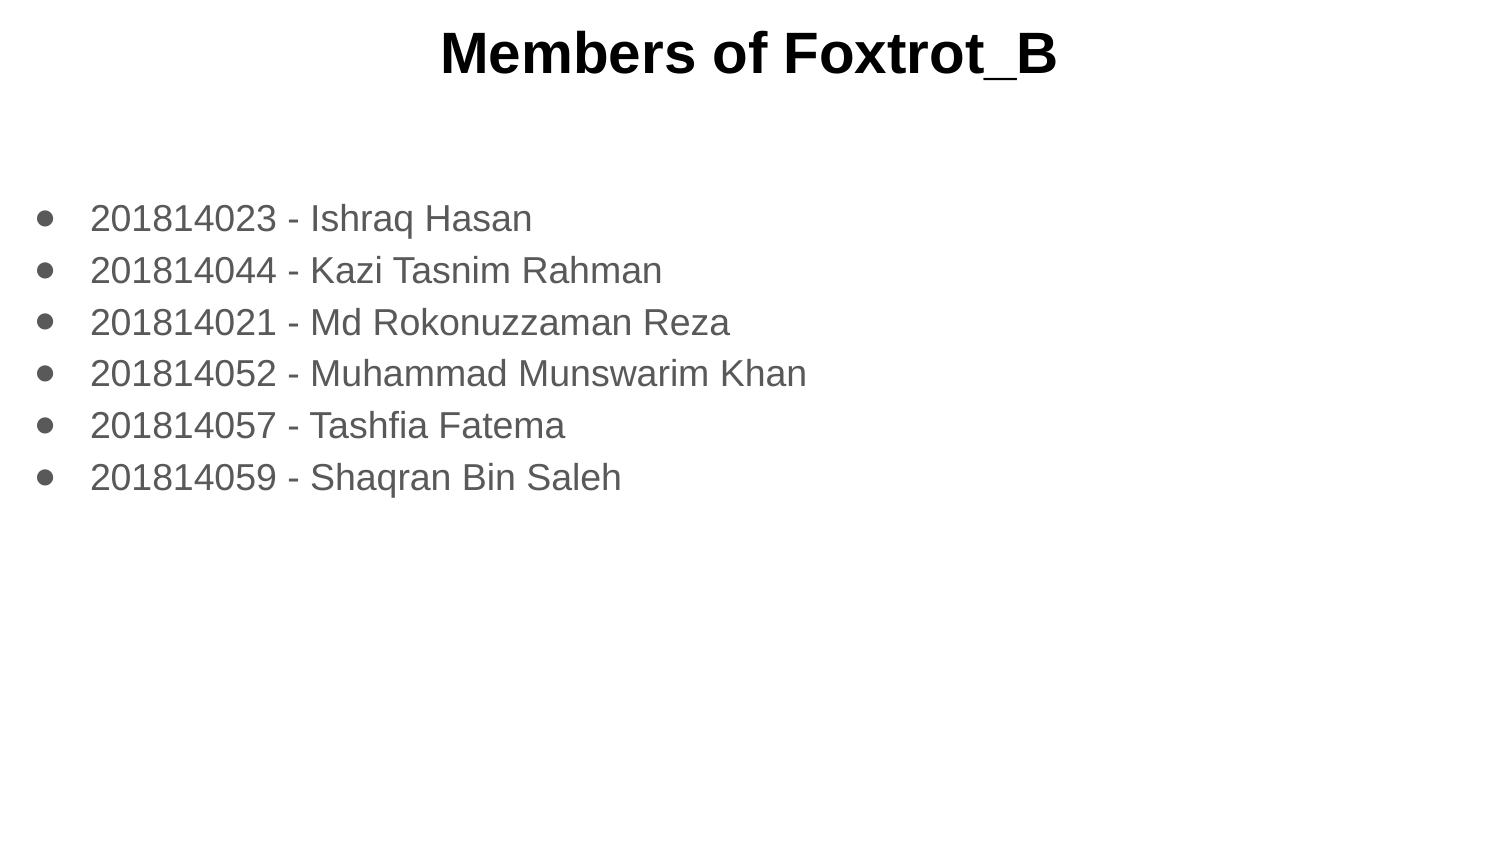

# Members of Foxtrot_B

201814023 - Ishraq Hasan
201814044 - Kazi Tasnim Rahman
201814021 - Md Rokonuzzaman Reza
201814052 - Muhammad Munswarim Khan
201814057 - Tashfia Fatema
201814059 - Shaqran Bin Saleh